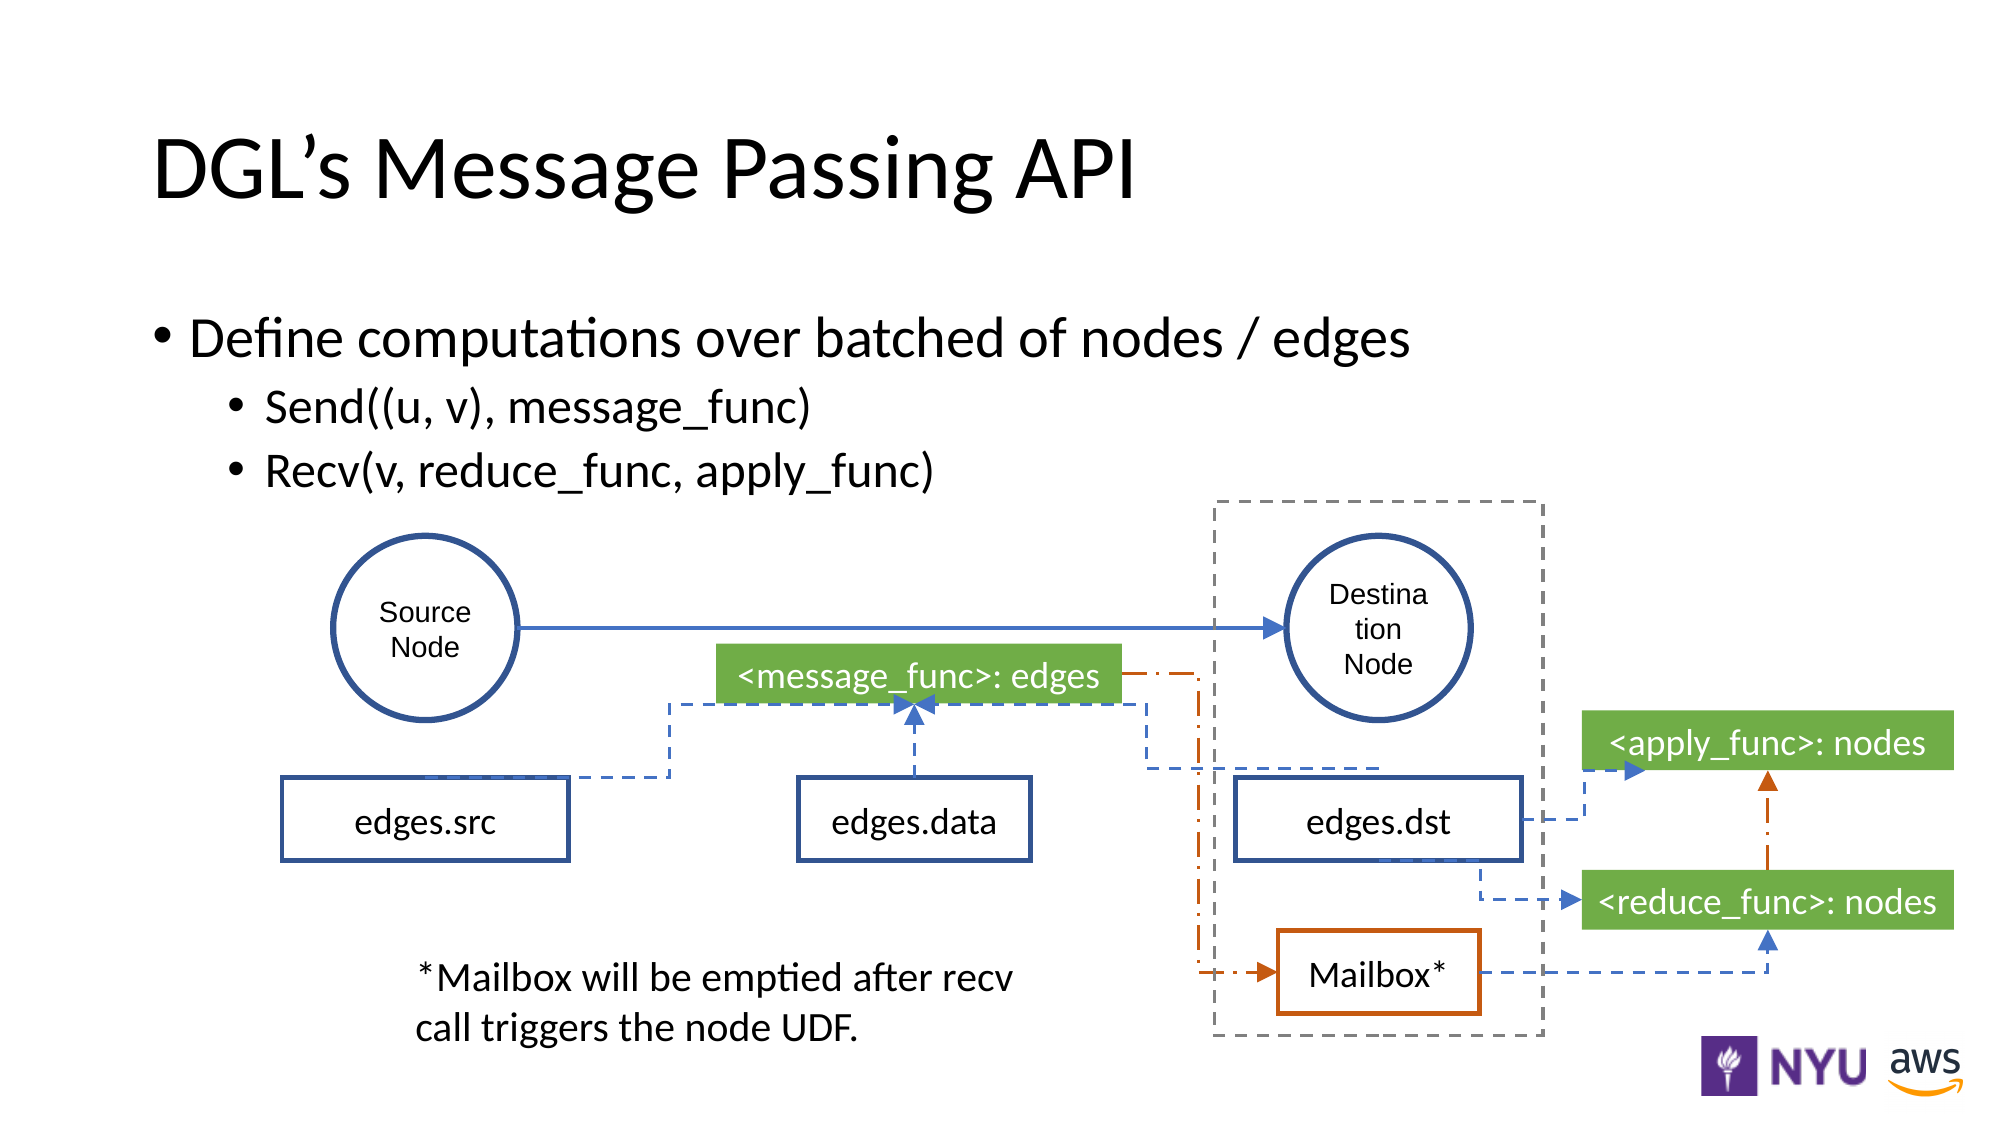

# DGL’s Message Passing API
Define computations over batched of nodes / edges
Send((u, v), message_func)
Recv(v, reduce_func, apply_func)

Source
Node
Destination
Node
<message_func>: edges
<apply_func>: nodes
edges.src
edges.data
edges.dst
<reduce_func>: nodes
Mailbox*
*Mailbox will be emptied after recv call triggers the node UDF.